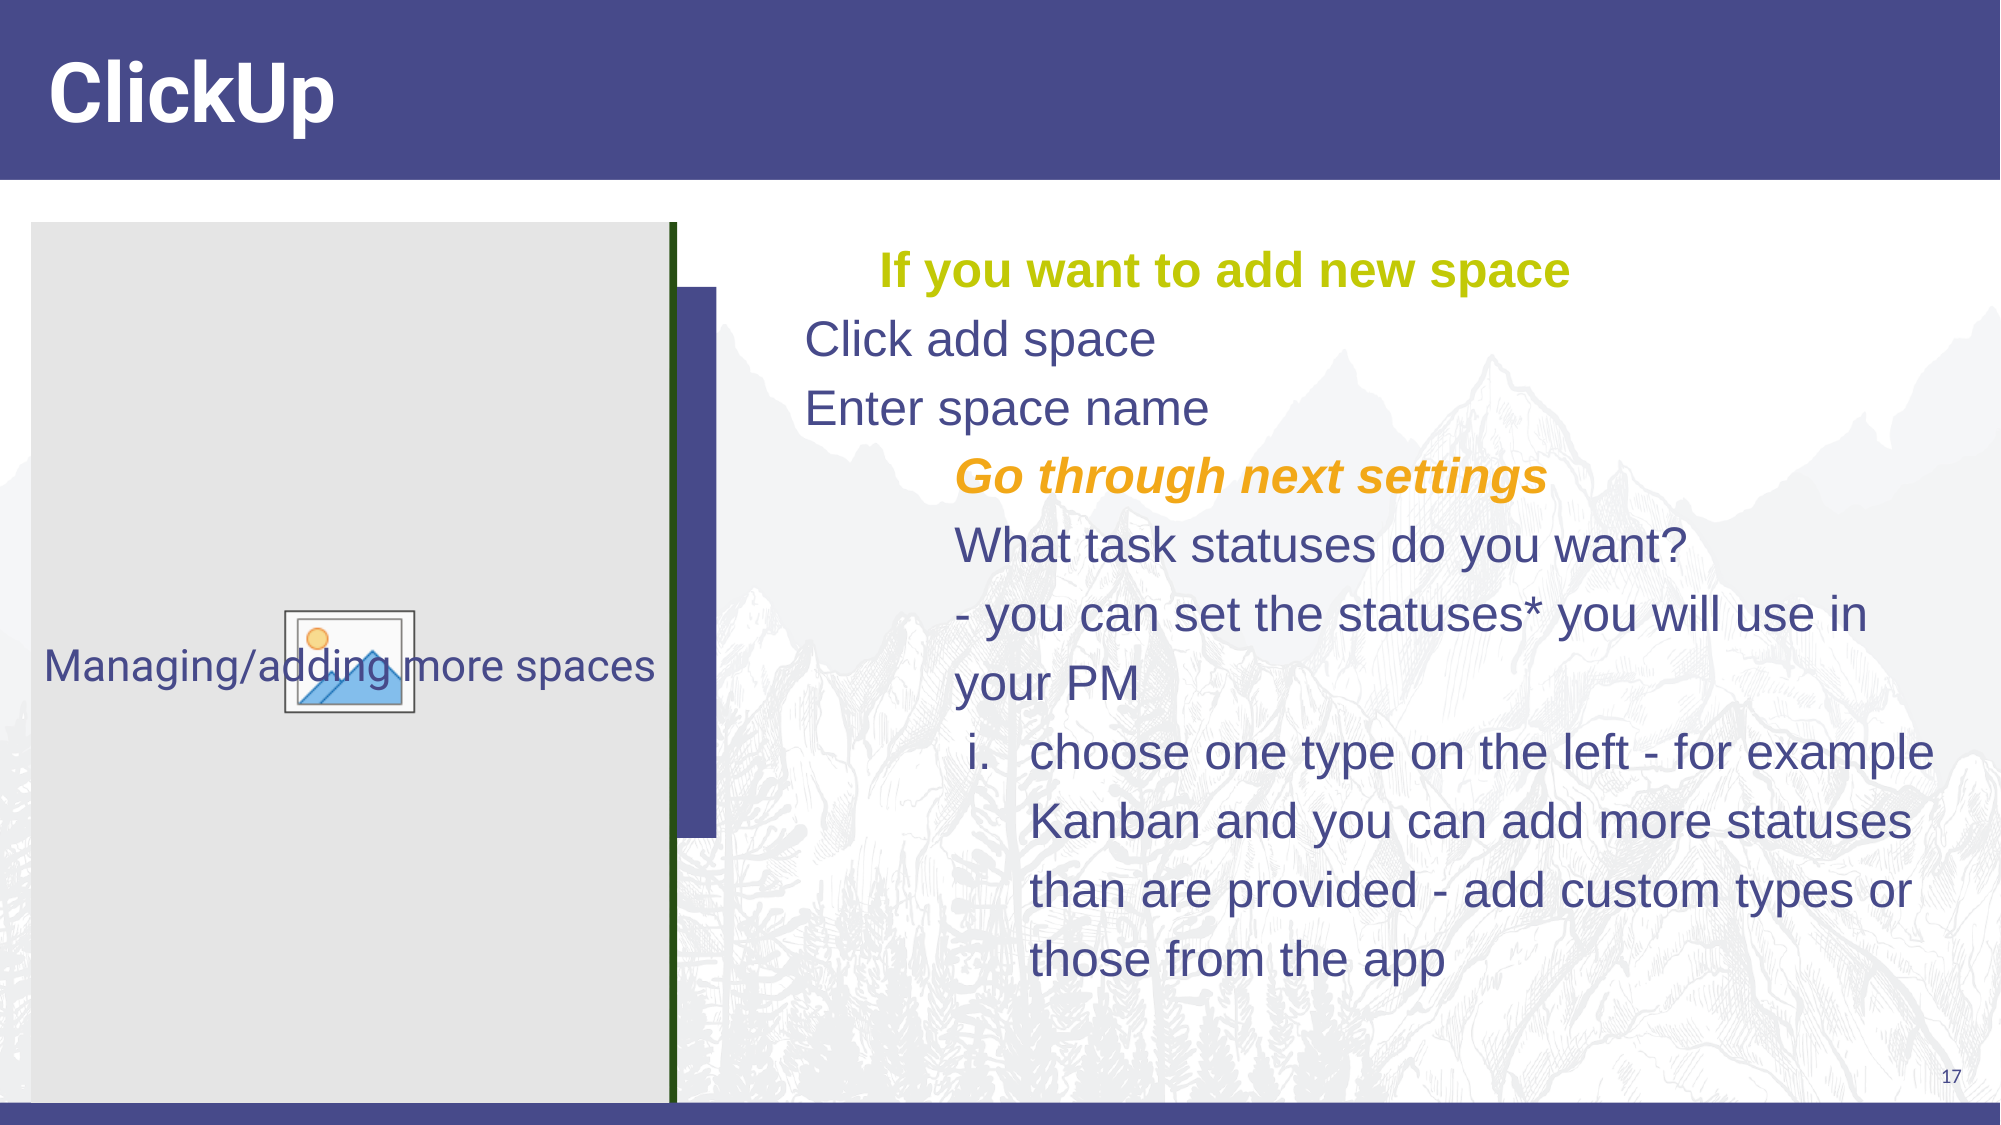

# ClickUp
If you want to add new space
Click add space
Enter space name
Go through next settings
What task statuses do you want?
- you can set the statuses* you will use in your PM
choose one type on the left - for example Kanban and you can add more statuses than are provided - add custom types or those from the app

Managing/adding more spaces
17